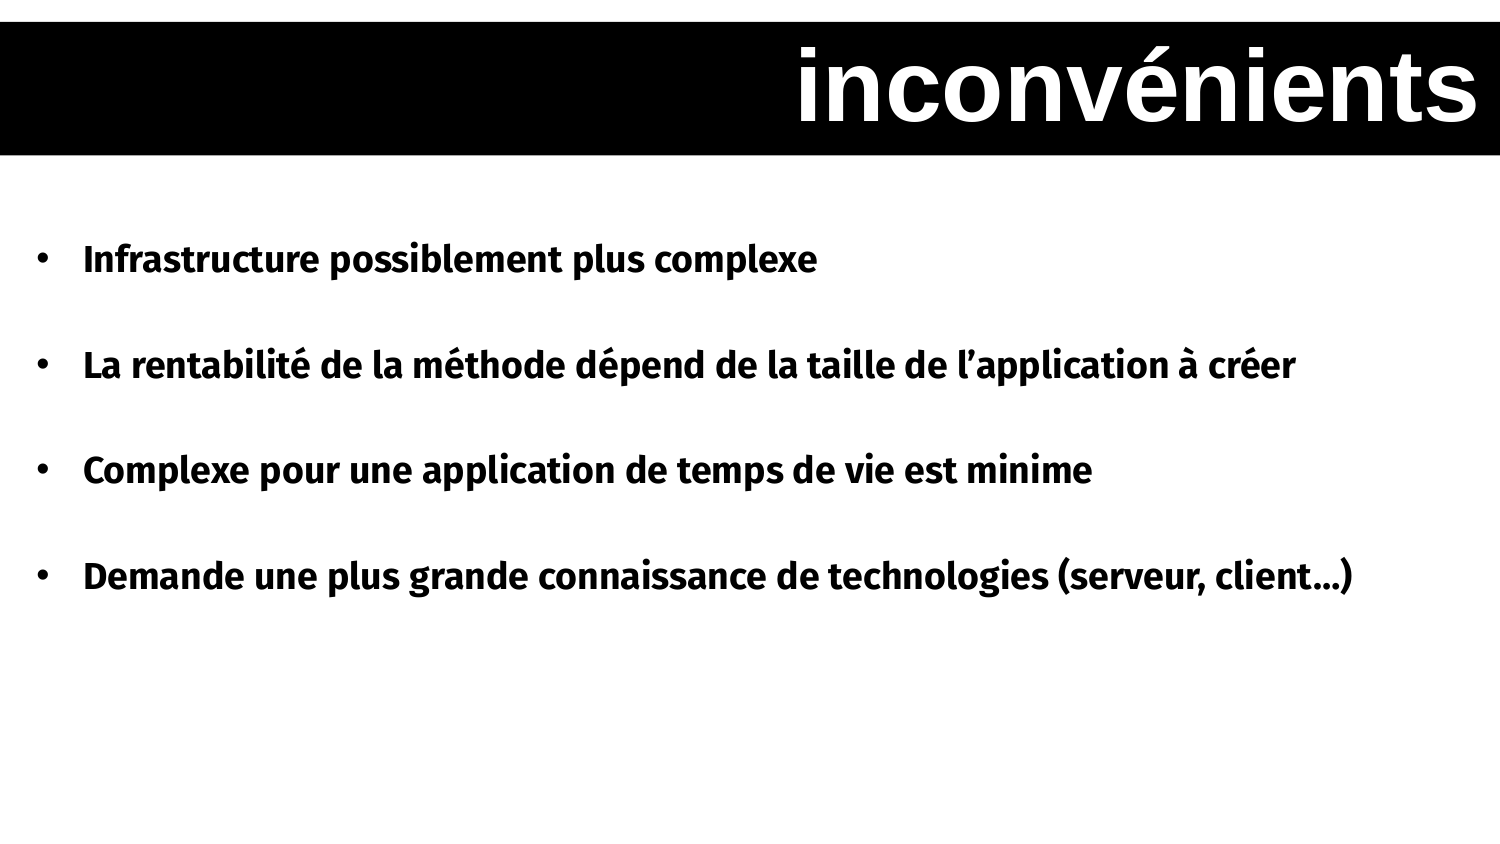

inconvénients
Infrastructure possiblement plus complexe
La rentabilité de la méthode dépend de la taille de l’application à créer
Complexe pour une application de temps de vie est minime
Demande une plus grande connaissance de technologies (serveur, client…)